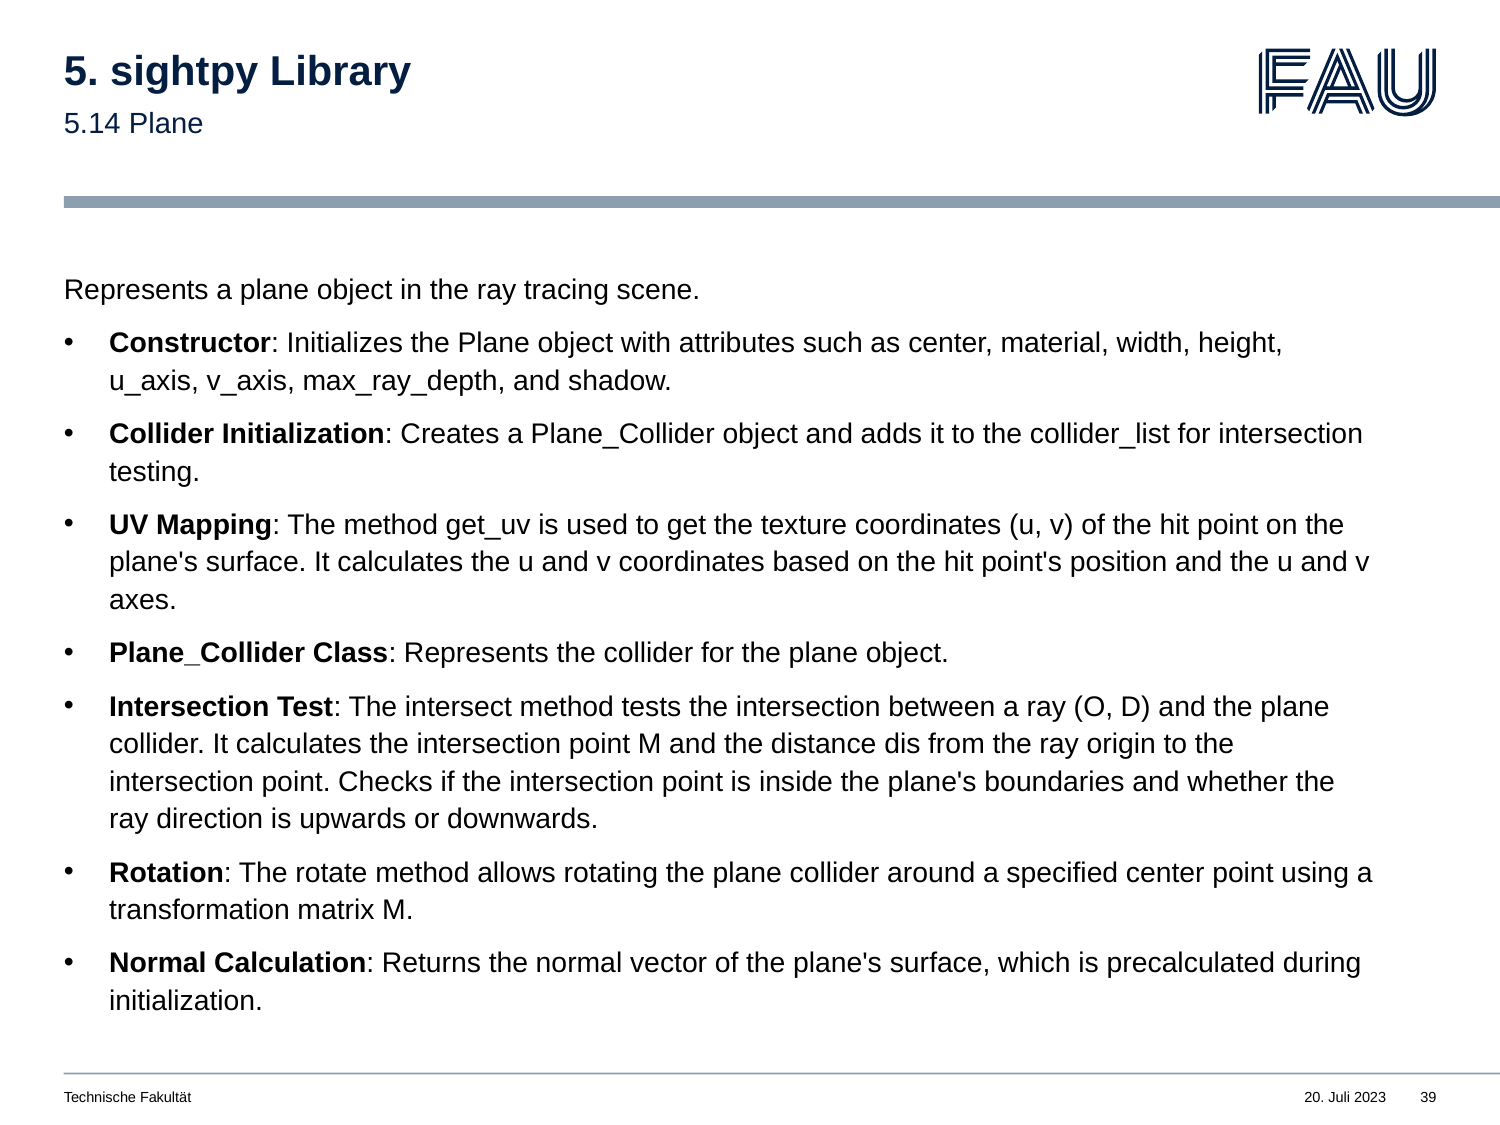

# 5. sightpy Library

5.14 Plane
Represents a plane object in the ray tracing scene.
Constructor: Initializes the Plane object with attributes such as center, material, width, height, u_axis, v_axis, max_ray_depth, and shadow.
Collider Initialization: Creates a Plane_Collider object and adds it to the collider_list for intersection testing.
UV Mapping: The method get_uv is used to get the texture coordinates (u, v) of the hit point on the plane's surface. It calculates the u and v coordinates based on the hit point's position and the u and v axes.
Plane_Collider Class: Represents the collider for the plane object.
Intersection Test: The intersect method tests the intersection between a ray (O, D) and the plane collider. It calculates the intersection point M and the distance dis from the ray origin to the intersection point. Checks if the intersection point is inside the plane's boundaries and whether the ray direction is upwards or downwards.
Rotation: The rotate method allows rotating the plane collider around a specified center point using a transformation matrix M.
Normal Calculation: Returns the normal vector of the plane's surface, which is precalculated during initialization.

Technische Fakultät
20. Juli 2023
39